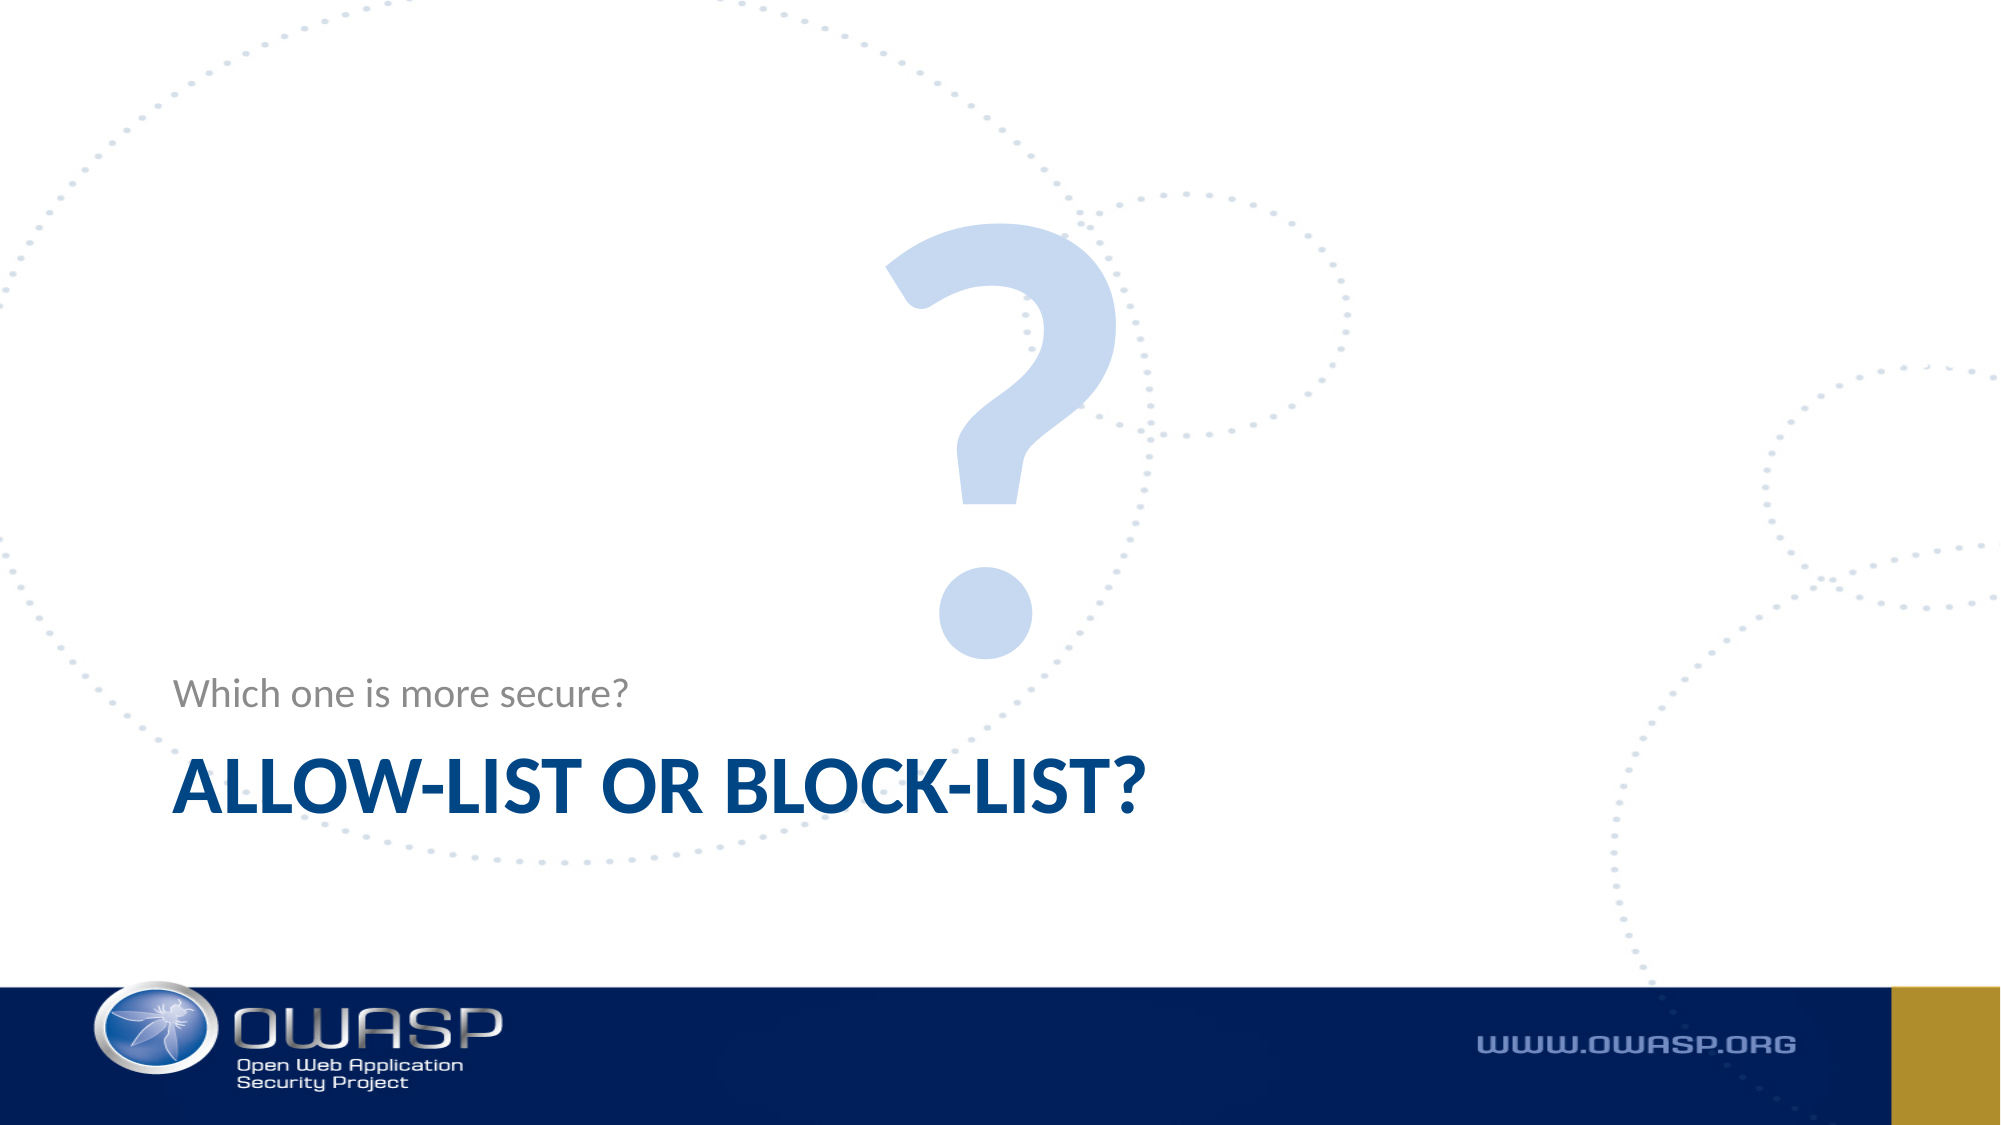

?
Which one is more secure?
# Allow-List or Block-list?